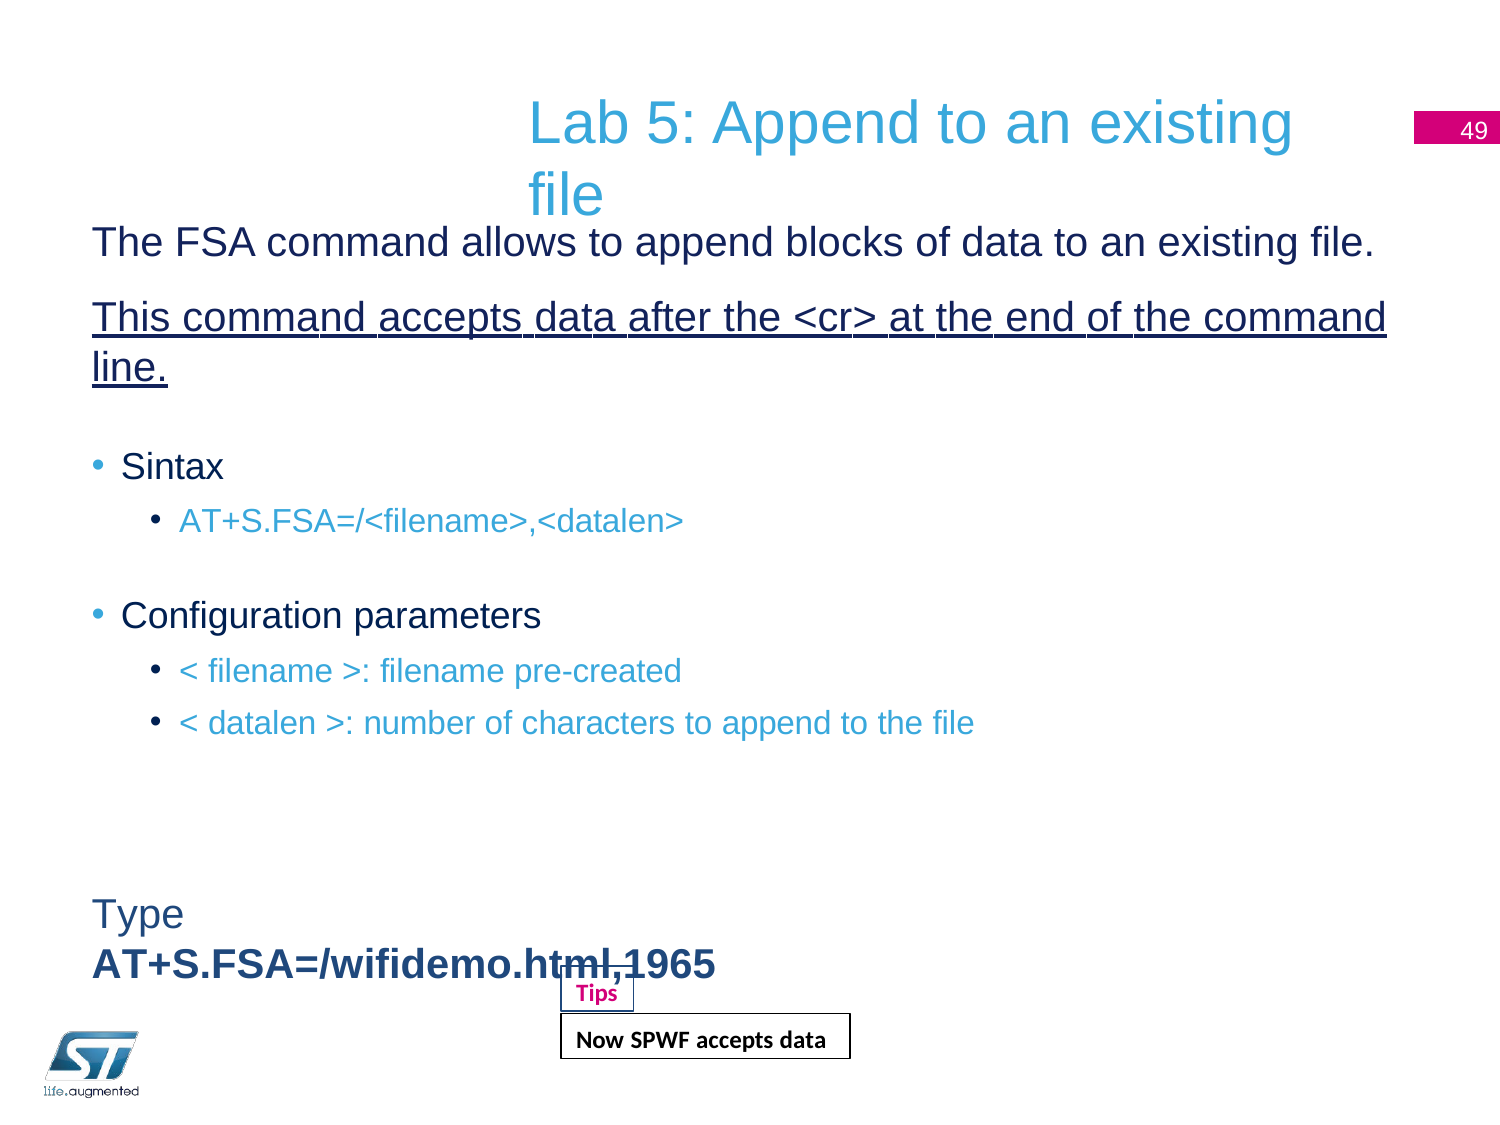

# Lab 5: Append to an existing file

49
The FSA command allows to append blocks of data to an existing file.
This command accepts data after the <cr> at the end of the command
line.

Sintax
AT+S.FSA=/<filename>,<datalen>

Configuration parameters
< filename >: filename pre-created
< datalen >: number of characters to append to the file
Type AT+S.FSA=/wifidemo.html,1965

Tips
Now SPWF accepts data